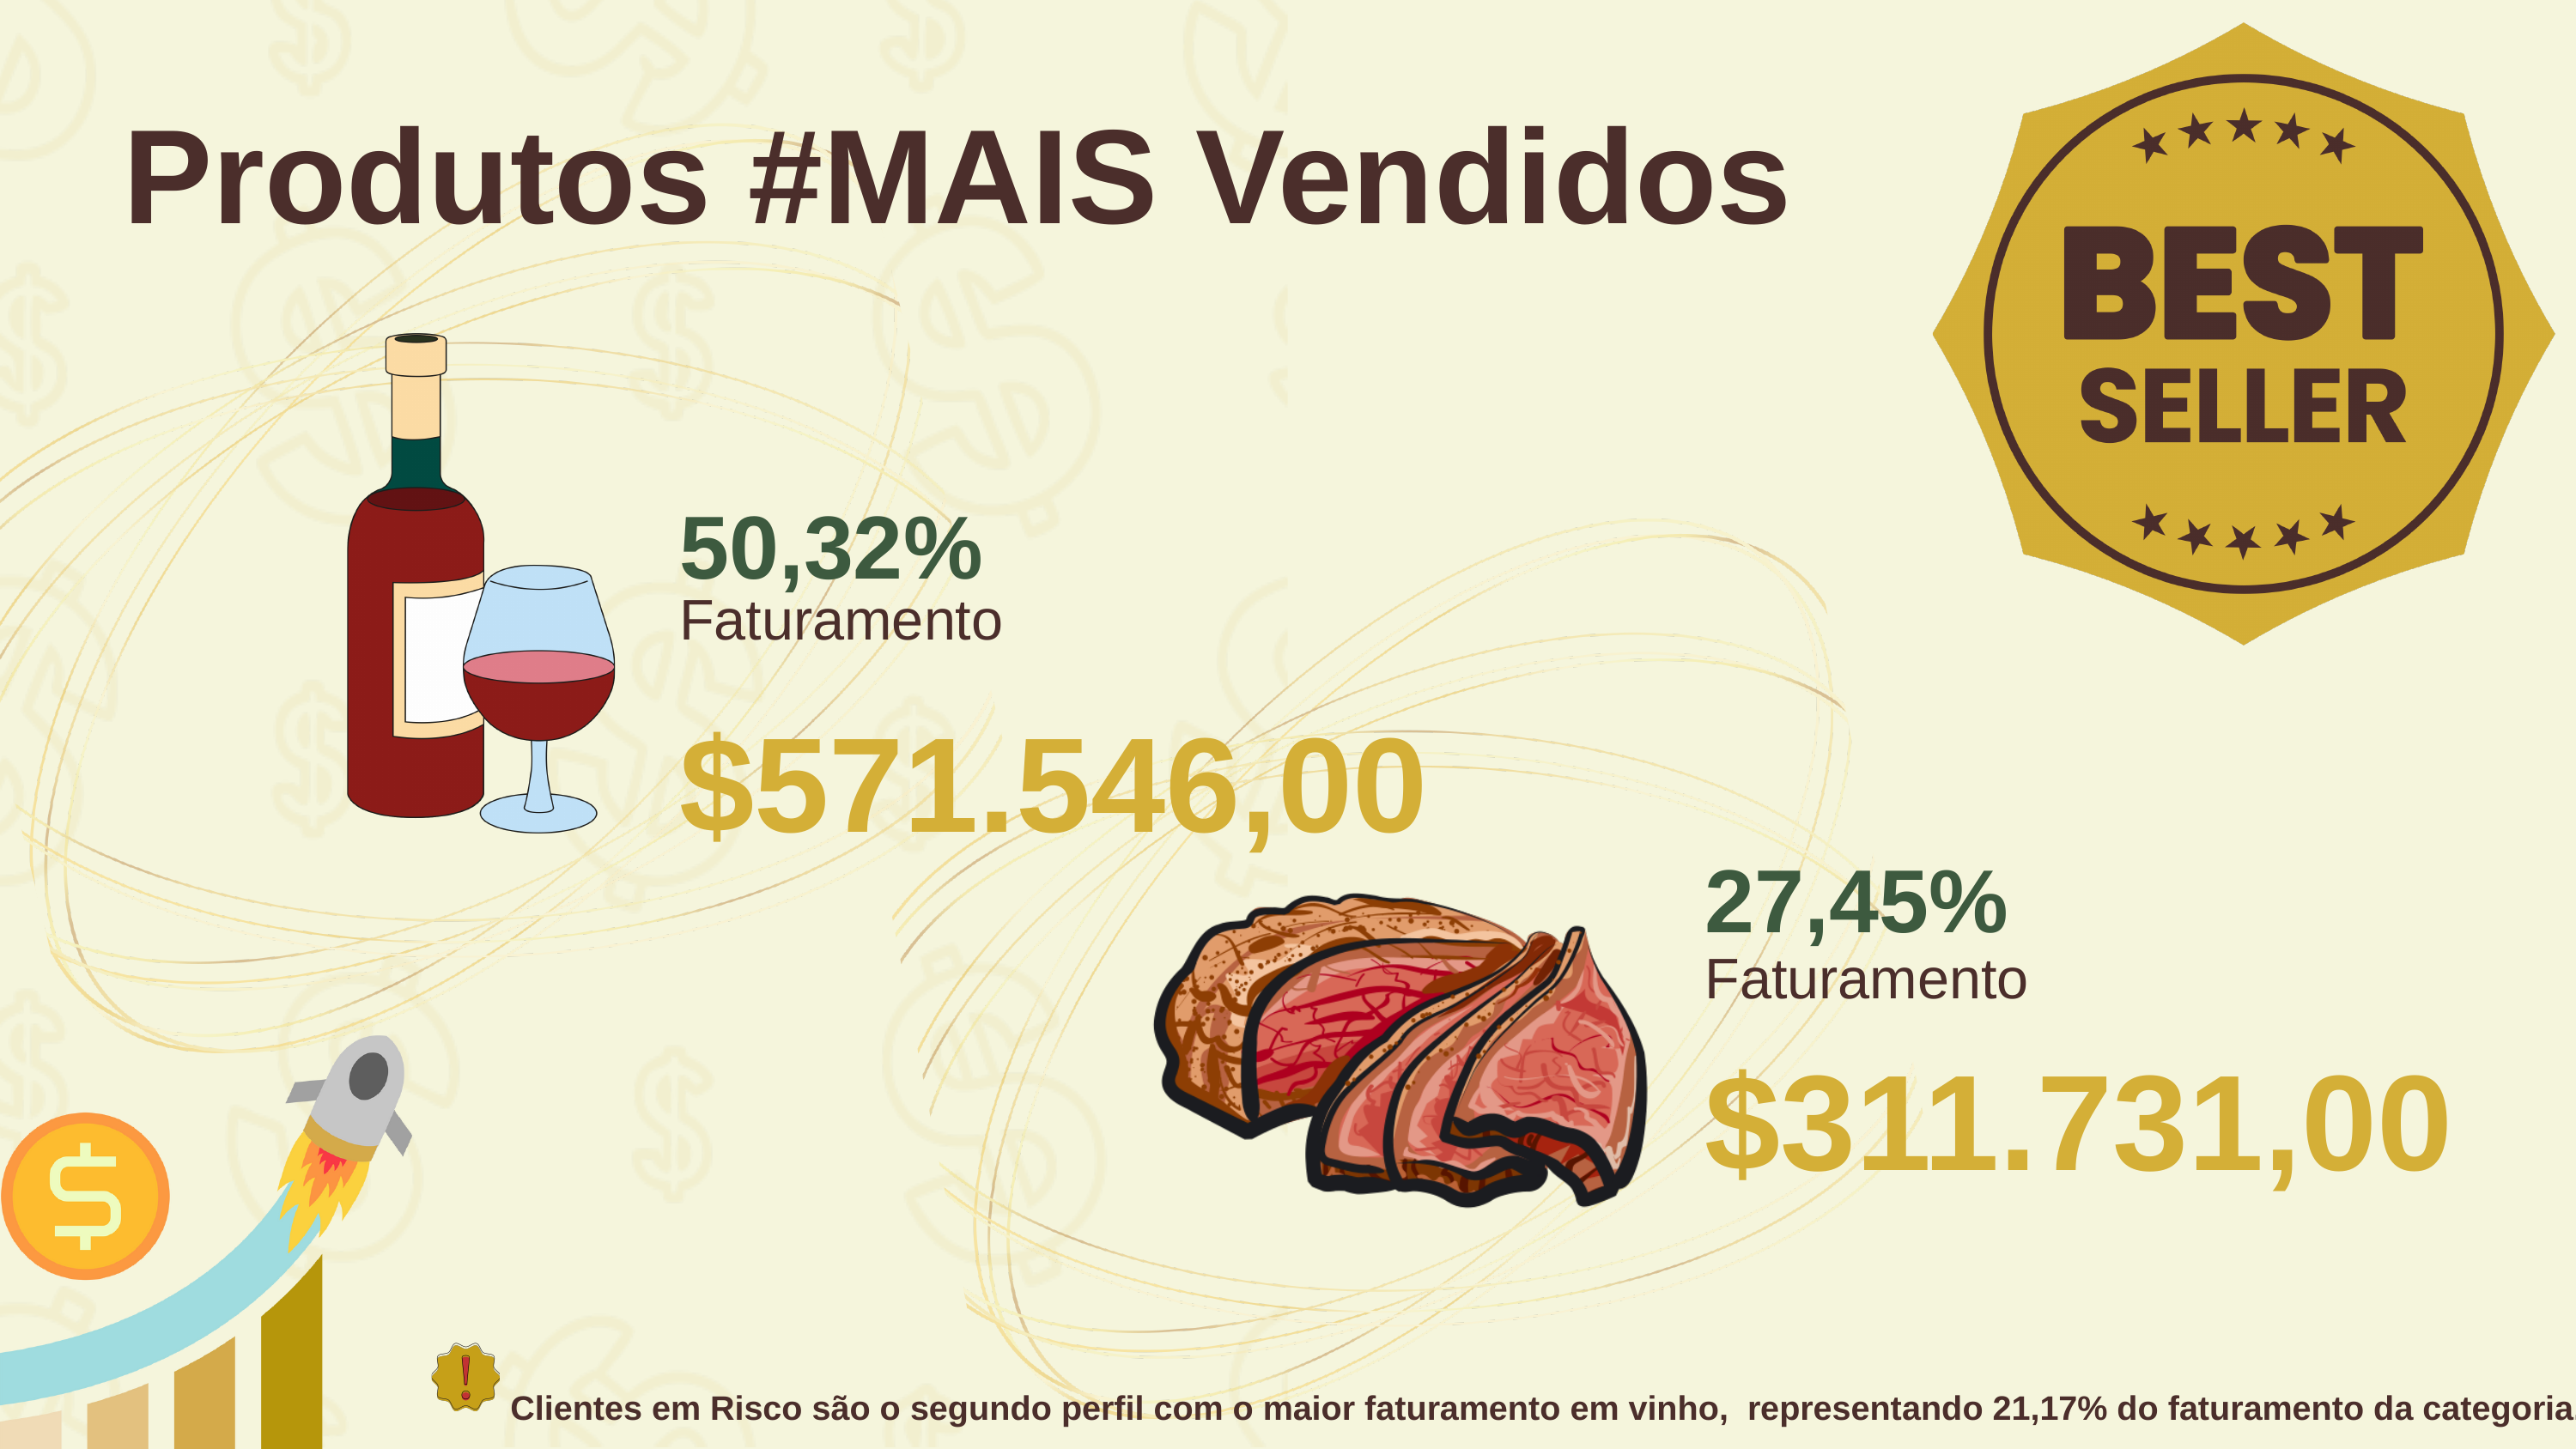

Produtos #MAIS Vendidos

50,32%

Faturamento

$571.546,00

27,45%

Faturamento

$311.731,00

Clientes em Risco são o segundo perfil com o maior faturamento em vinho,  representando 21,17% do faturamento da categoria.